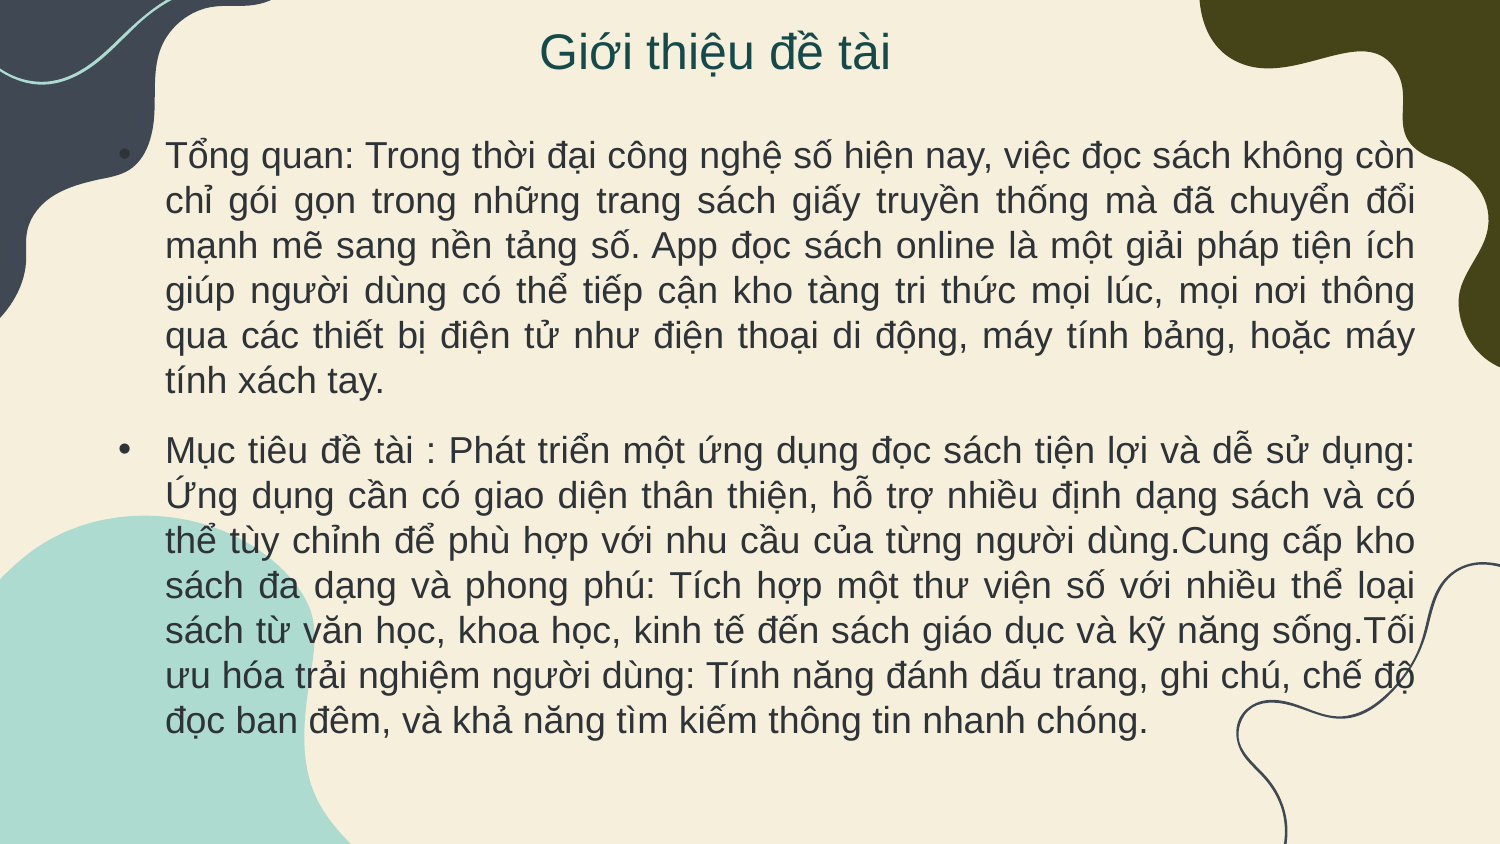

# Giới thiệu đề tài
Tổng quan: Trong thời đại công nghệ số hiện nay, việc đọc sách không còn chỉ gói gọn trong những trang sách giấy truyền thống mà đã chuyển đổi mạnh mẽ sang nền tảng số. App đọc sách online là một giải pháp tiện ích giúp người dùng có thể tiếp cận kho tàng tri thức mọi lúc, mọi nơi thông qua các thiết bị điện tử như điện thoại di động, máy tính bảng, hoặc máy tính xách tay.
Mục tiêu đề tài : Phát triển một ứng dụng đọc sách tiện lợi và dễ sử dụng: Ứng dụng cần có giao diện thân thiện, hỗ trợ nhiều định dạng sách và có thể tùy chỉnh để phù hợp với nhu cầu của từng người dùng.Cung cấp kho sách đa dạng và phong phú: Tích hợp một thư viện số với nhiều thể loại sách từ văn học, khoa học, kinh tế đến sách giáo dục và kỹ năng sống.Tối ưu hóa trải nghiệm người dùng: Tính năng đánh dấu trang, ghi chú, chế độ đọc ban đêm, và khả năng tìm kiếm thông tin nhanh chóng.